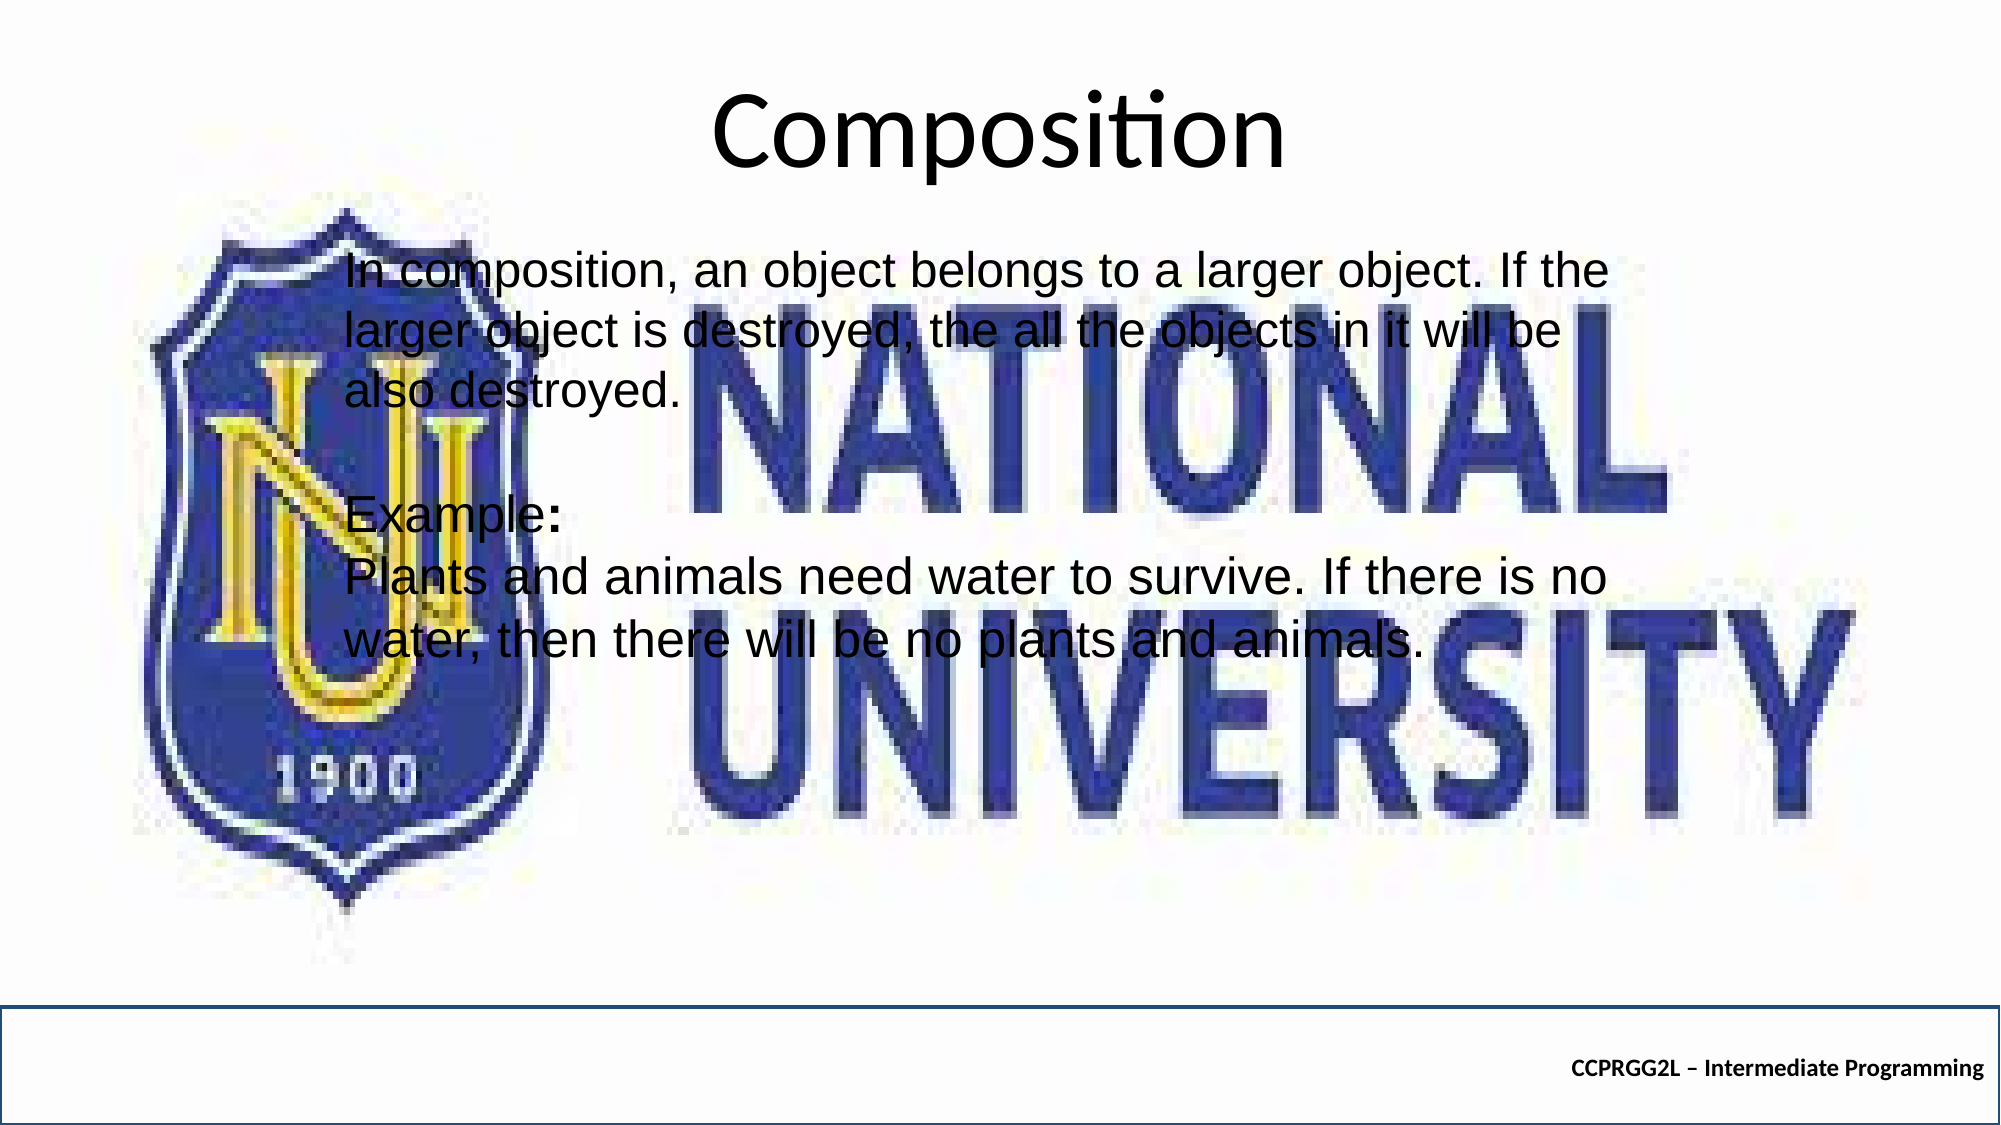

# Composition
In composition, an object belongs to a larger object. If the larger object is destroyed, the all the objects in it will be also destroyed.

Example:
Plants and animals need water to survive. If there is no water, then there will be no plants and animals.

CCPRGG2L – Intermediate Programming